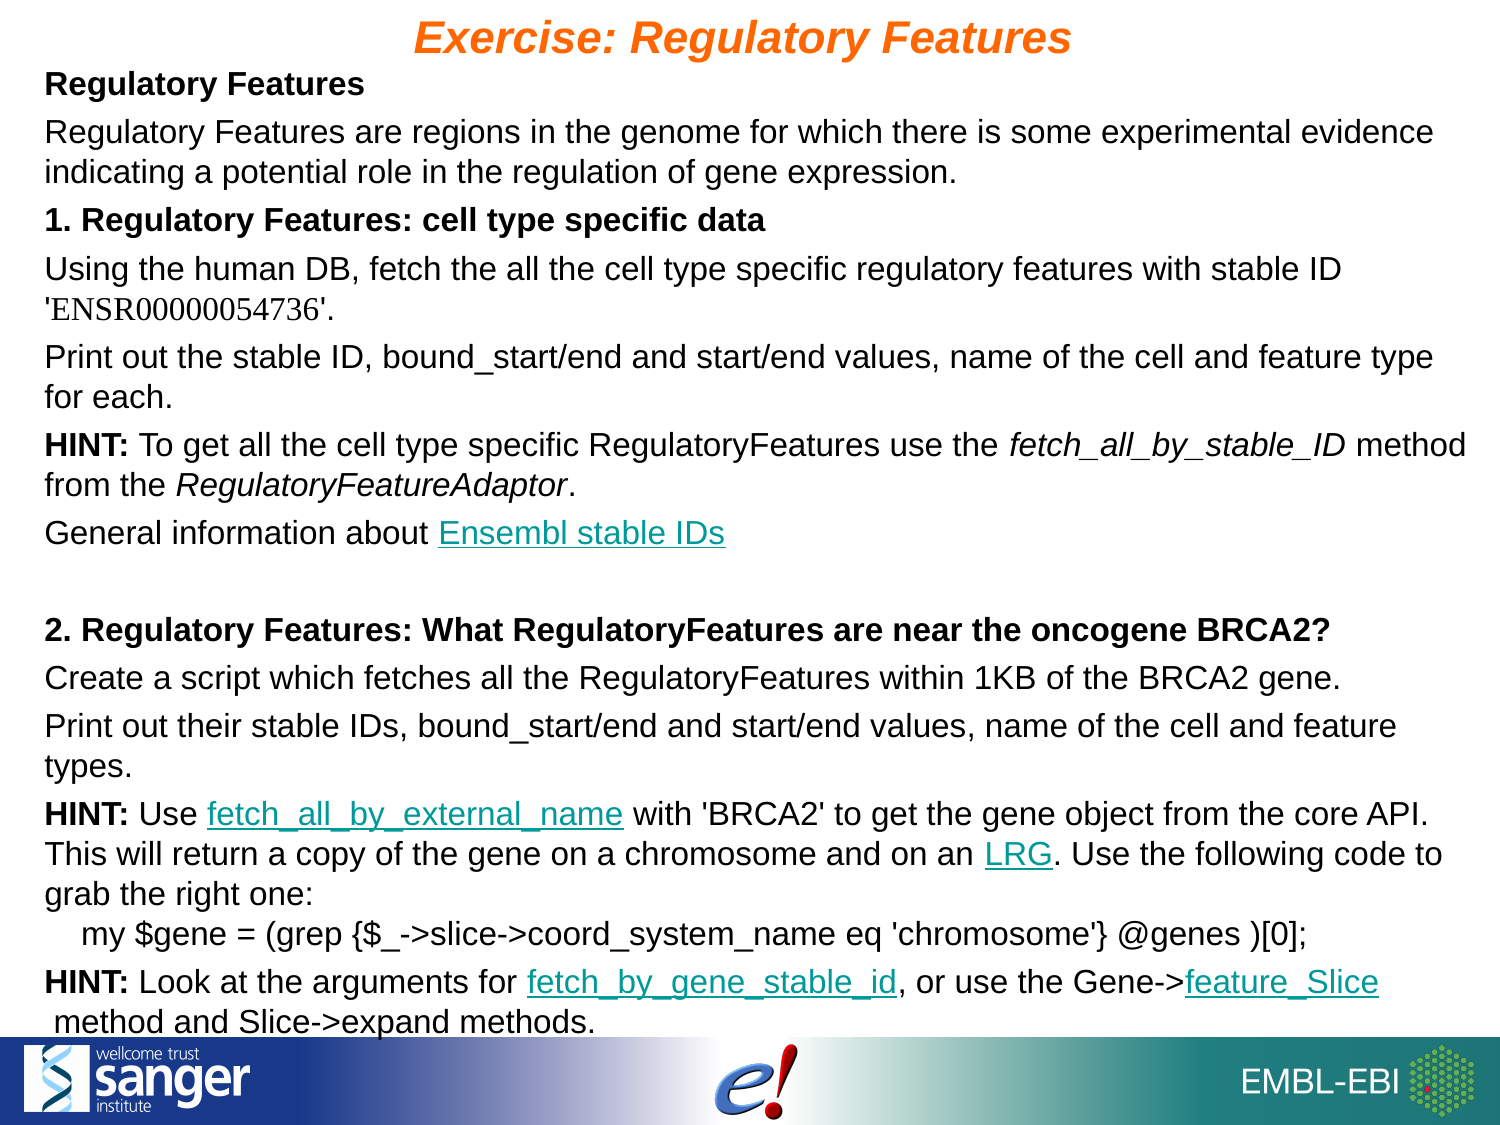

Exercise: Regulatory Features
Regulatory Features
Regulatory Features are regions in the genome for which there is some experimental evidence indicating a potential role in the regulation of gene expression.
1. Regulatory Features: cell type specific data
Using the human DB, fetch the all the cell type specific regulatory features with stable ID 'ENSR00000054736'.
Print out the stable ID, bound_start/end and start/end values, name of the cell and feature type for each.
HINT: To get all the cell type specific RegulatoryFeatures use the fetch_all_by_stable_ID method from the RegulatoryFeatureAdaptor.
General information about Ensembl stable IDs

2. Regulatory Features: What RegulatoryFeatures are near the oncogene BRCA2?
Create a script which fetches all the RegulatoryFeatures within 1KB of the BRCA2 gene.
Print out their stable IDs, bound_start/end and start/end values, name of the cell and feature types.
HINT: Use fetch_all_by_external_name with 'BRCA2' to get the gene object from the core API. This will return a copy of the gene on a chromosome and on an LRG. Use the following code to grab the right one:
    my $gene = (grep {$_->slice->coord_system_name eq 'chromosome'} @genes )[0];
HINT: Look at the arguments for fetch_by_gene_stable_id, or use the Gene->feature_Slice method and Slice->expand methods.